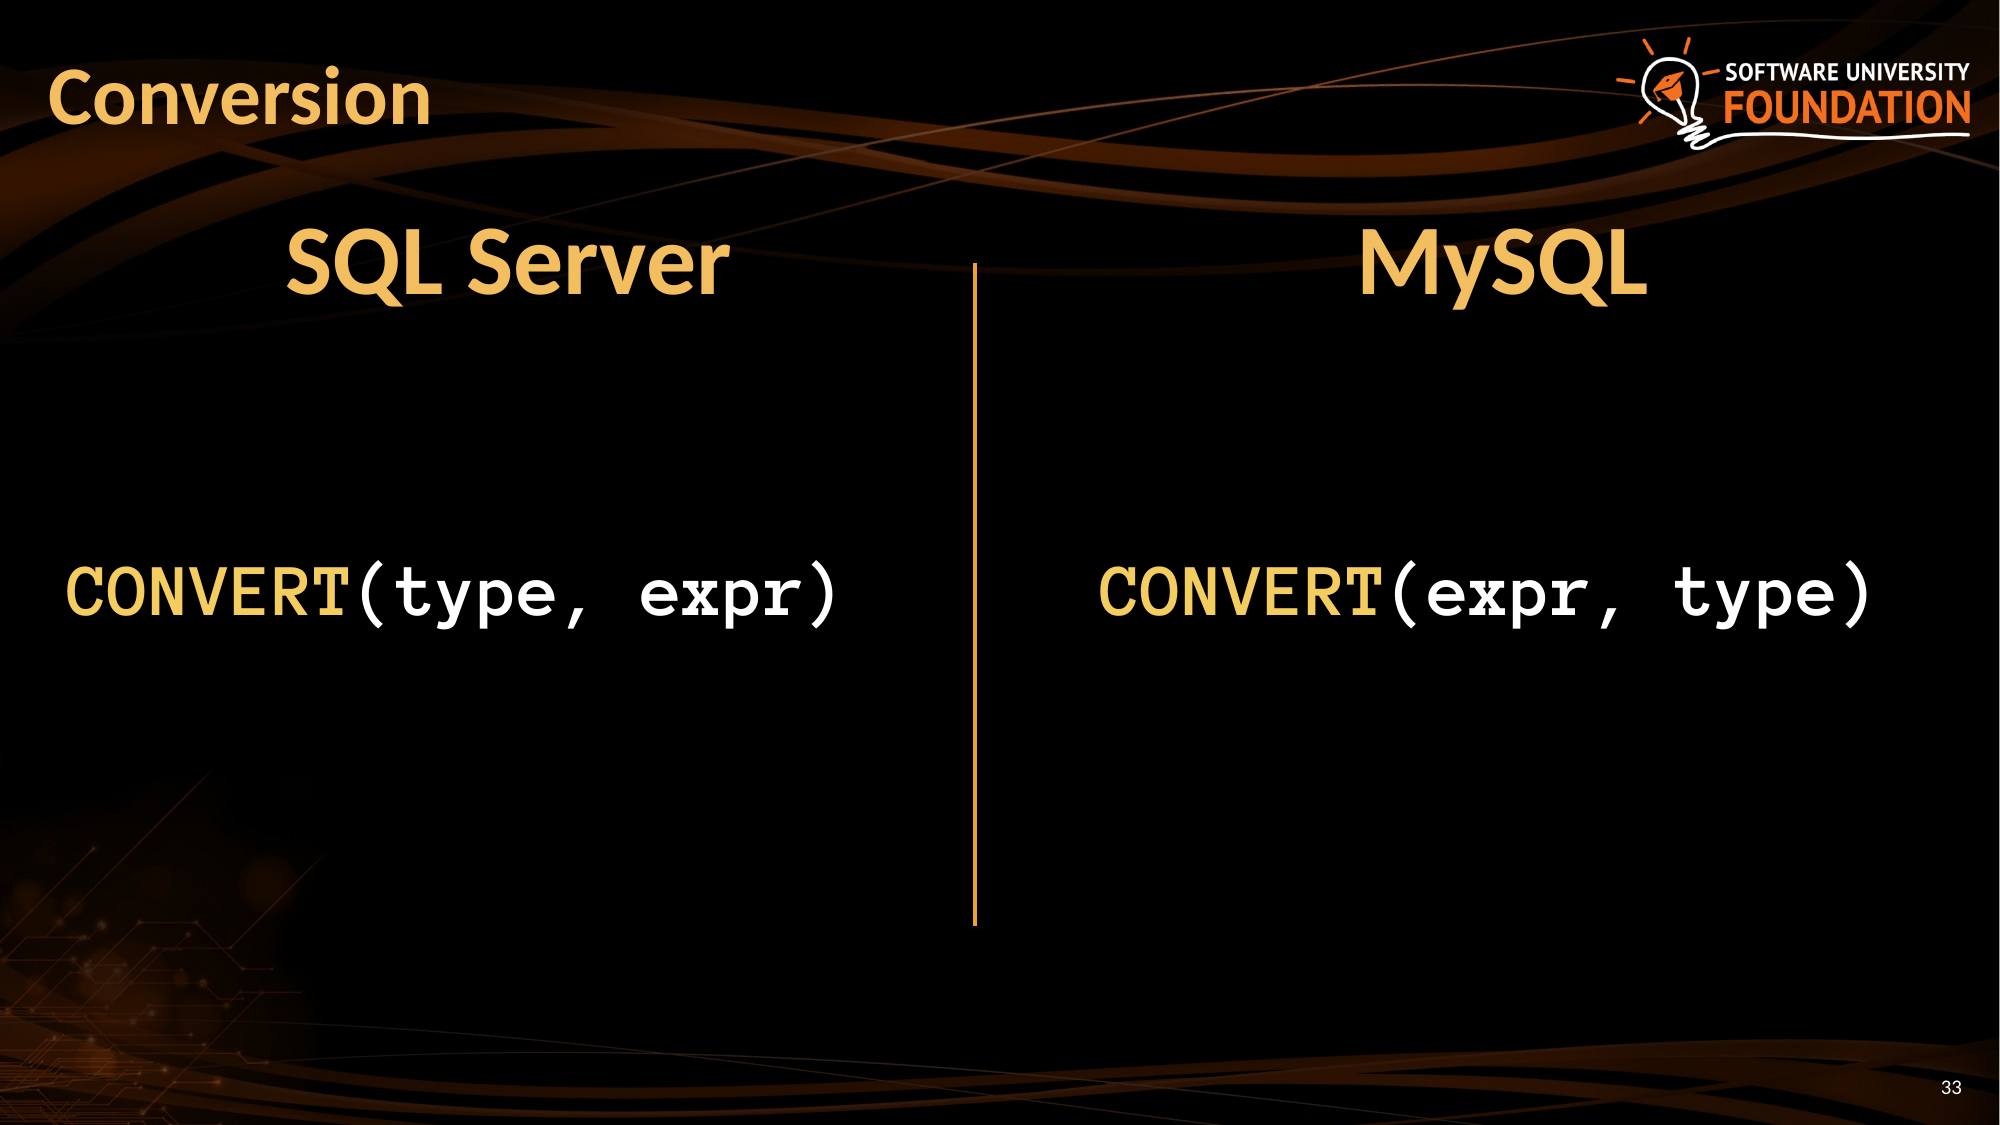

# Conversion
MySQL

SQL Server

CONVERT(expr, type)
CONVERT(type, expr)
33